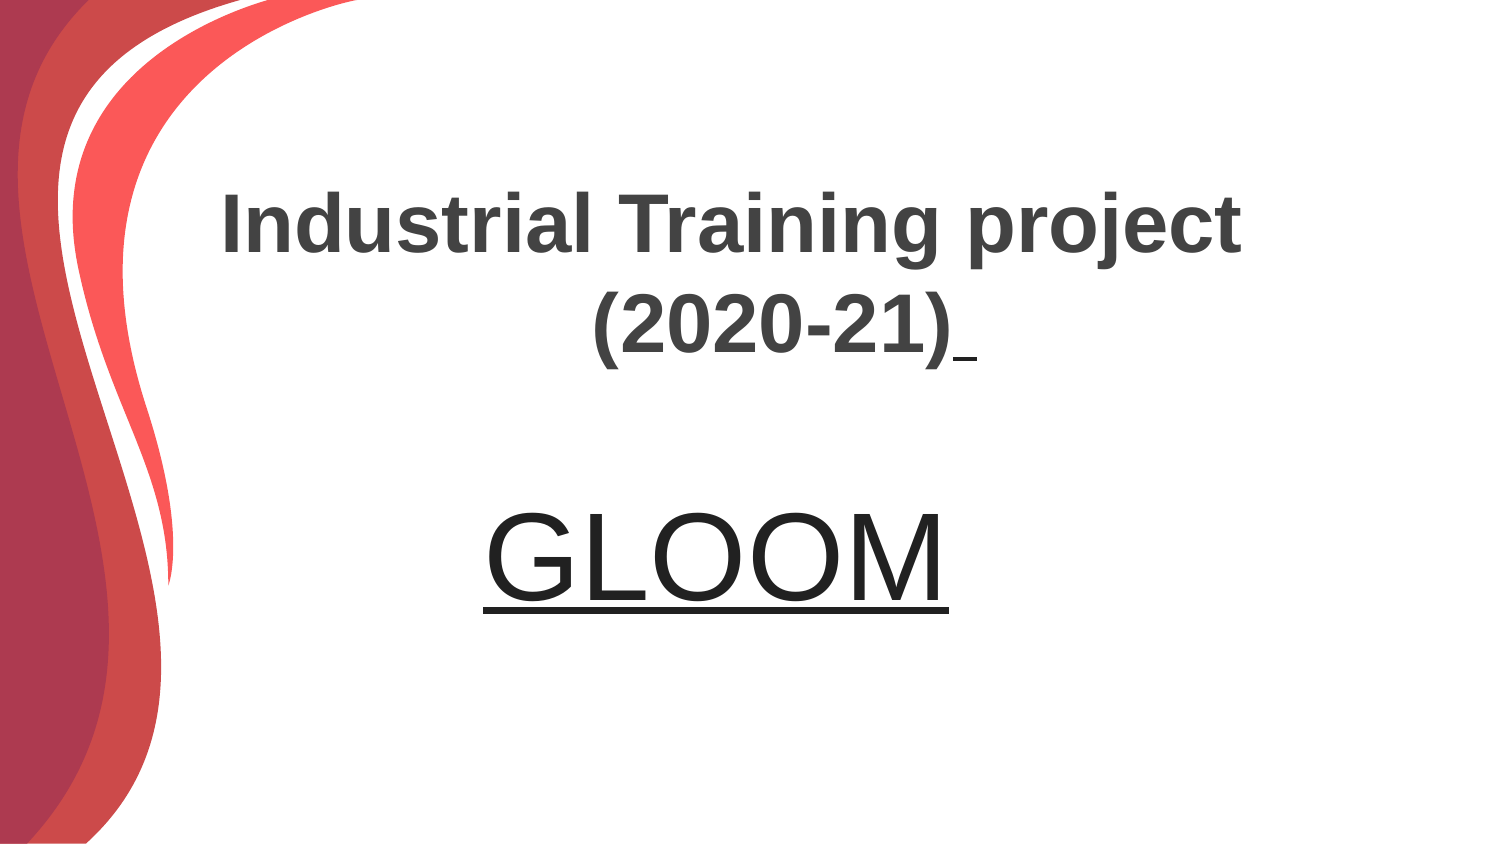

# Industrial Training project (2020-21)
GLOOM
2